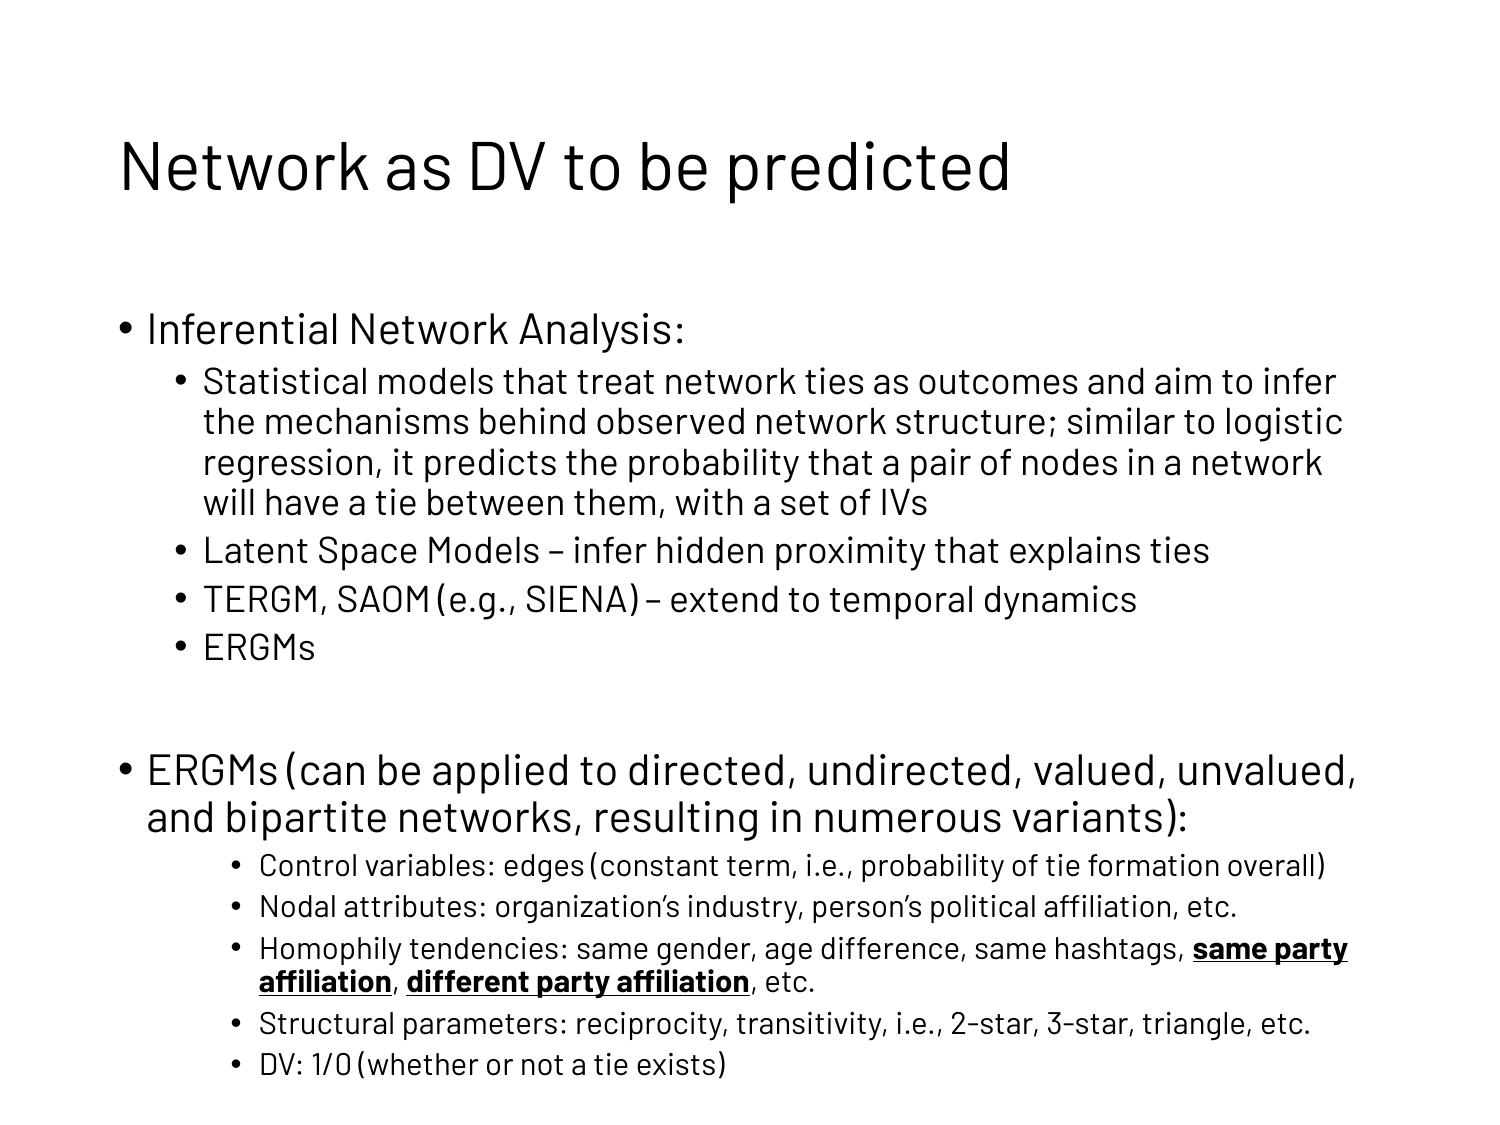

# Network as DV to be predicted
Inferential Network Analysis:
Statistical models that treat network ties as outcomes and aim to infer the mechanisms behind observed network structure; similar to logistic regression, it predicts the probability that a pair of nodes in a network will have a tie between them, with a set of IVs
Latent Space Models – infer hidden proximity that explains ties
TERGM, SAOM (e.g., SIENA) – extend to temporal dynamics
ERGMs

ERGMs (can be applied to directed, undirected, valued, unvalued, and bipartite networks, resulting in numerous variants):
Control variables: edges (constant term, i.e., probability of tie formation overall)
Nodal attributes: organization’s industry, person’s political affiliation, etc.
Homophily tendencies: same gender, age difference, same hashtags, same party affiliation, different party affiliation, etc.
Structural parameters: reciprocity, transitivity, i.e., 2-star, 3-star, triangle, etc.
DV: 1/0 (whether or not a tie exists)